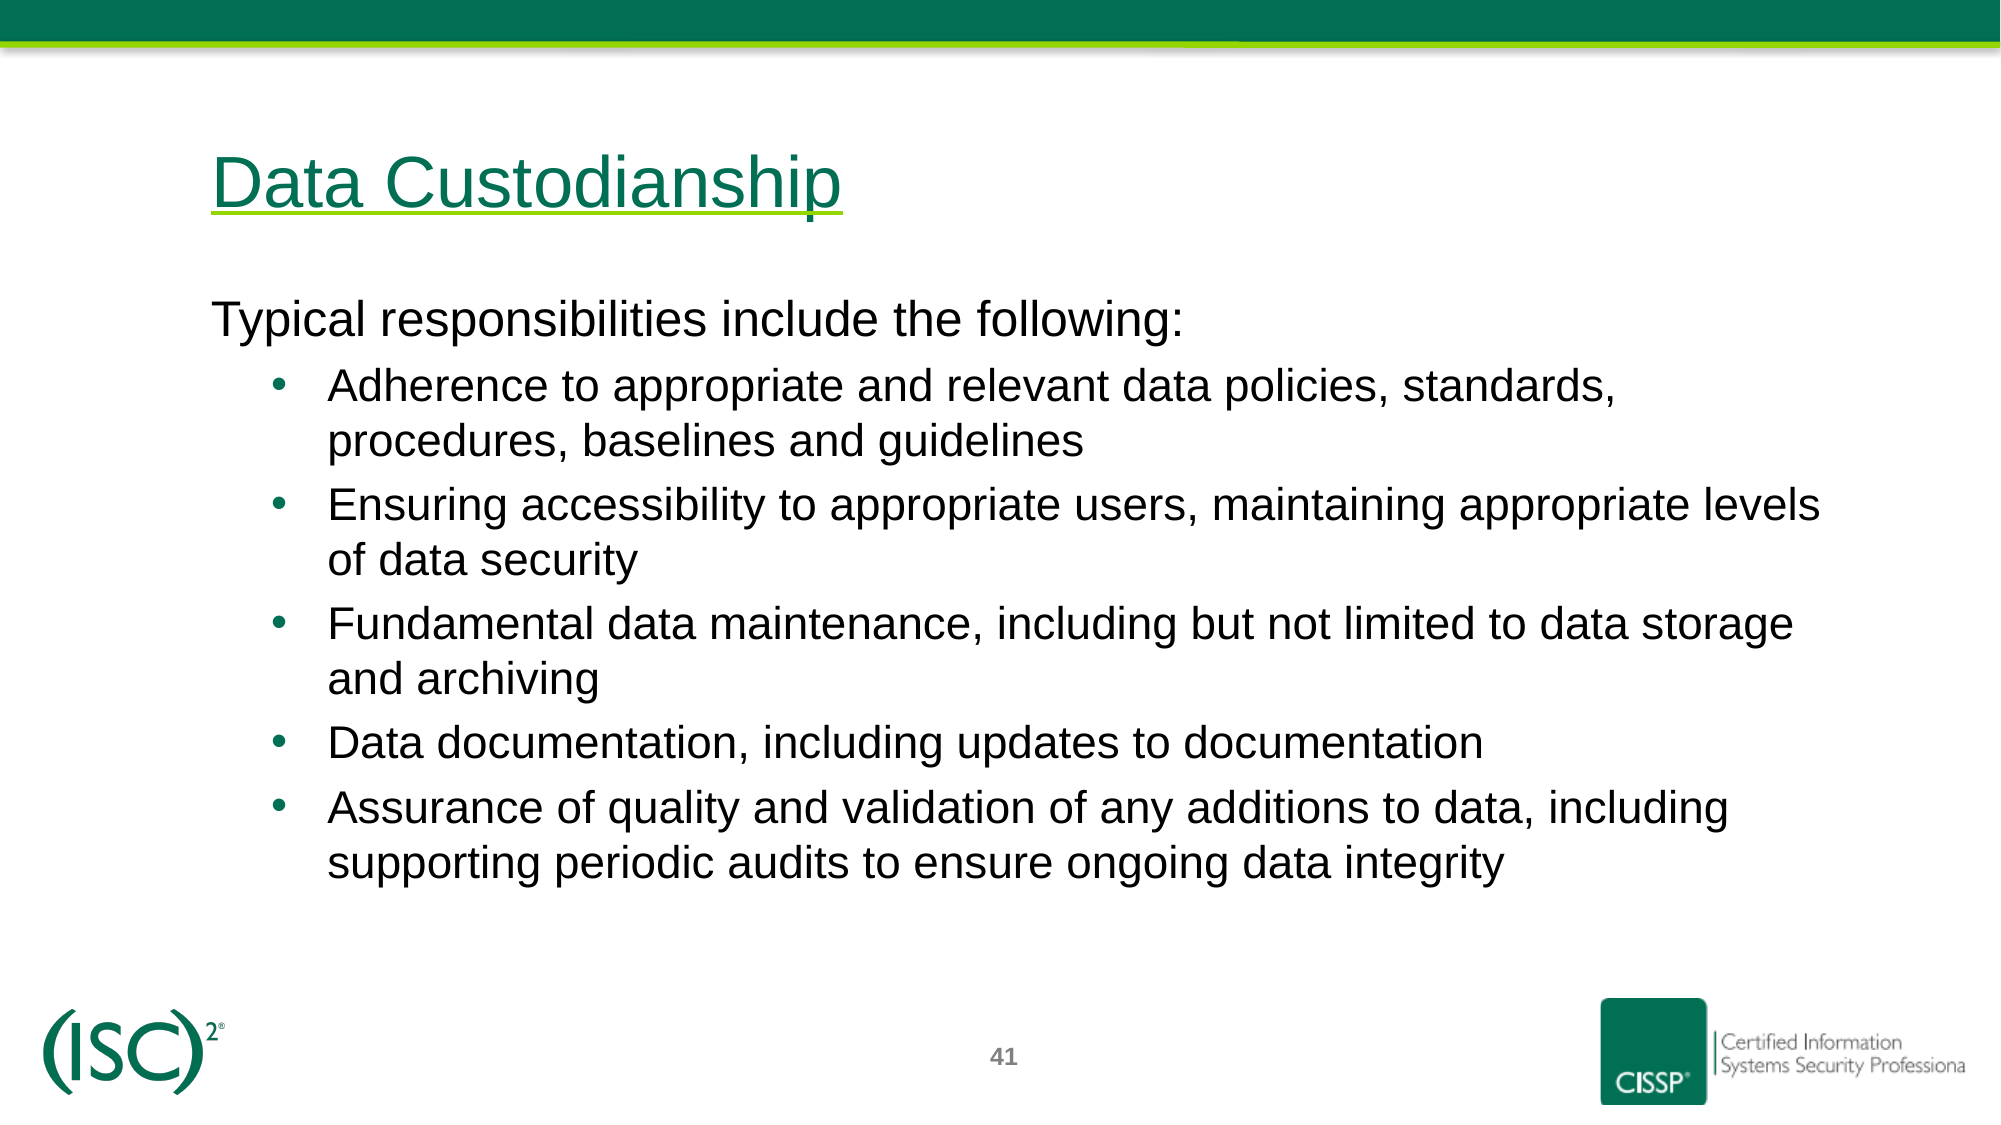

# Data Custodianship
Typical responsibilities include the following:
Adherence to appropriate and relevant data policies, standards, procedures, baselines and guidelines
Ensuring accessibility to appropriate users, maintaining appropriate levels of data security
Fundamental data maintenance, including but not limited to data storage and archiving
Data documentation, including updates to documentation
Assurance of quality and validation of any additions to data, including supporting periodic audits to ensure ongoing data integrity